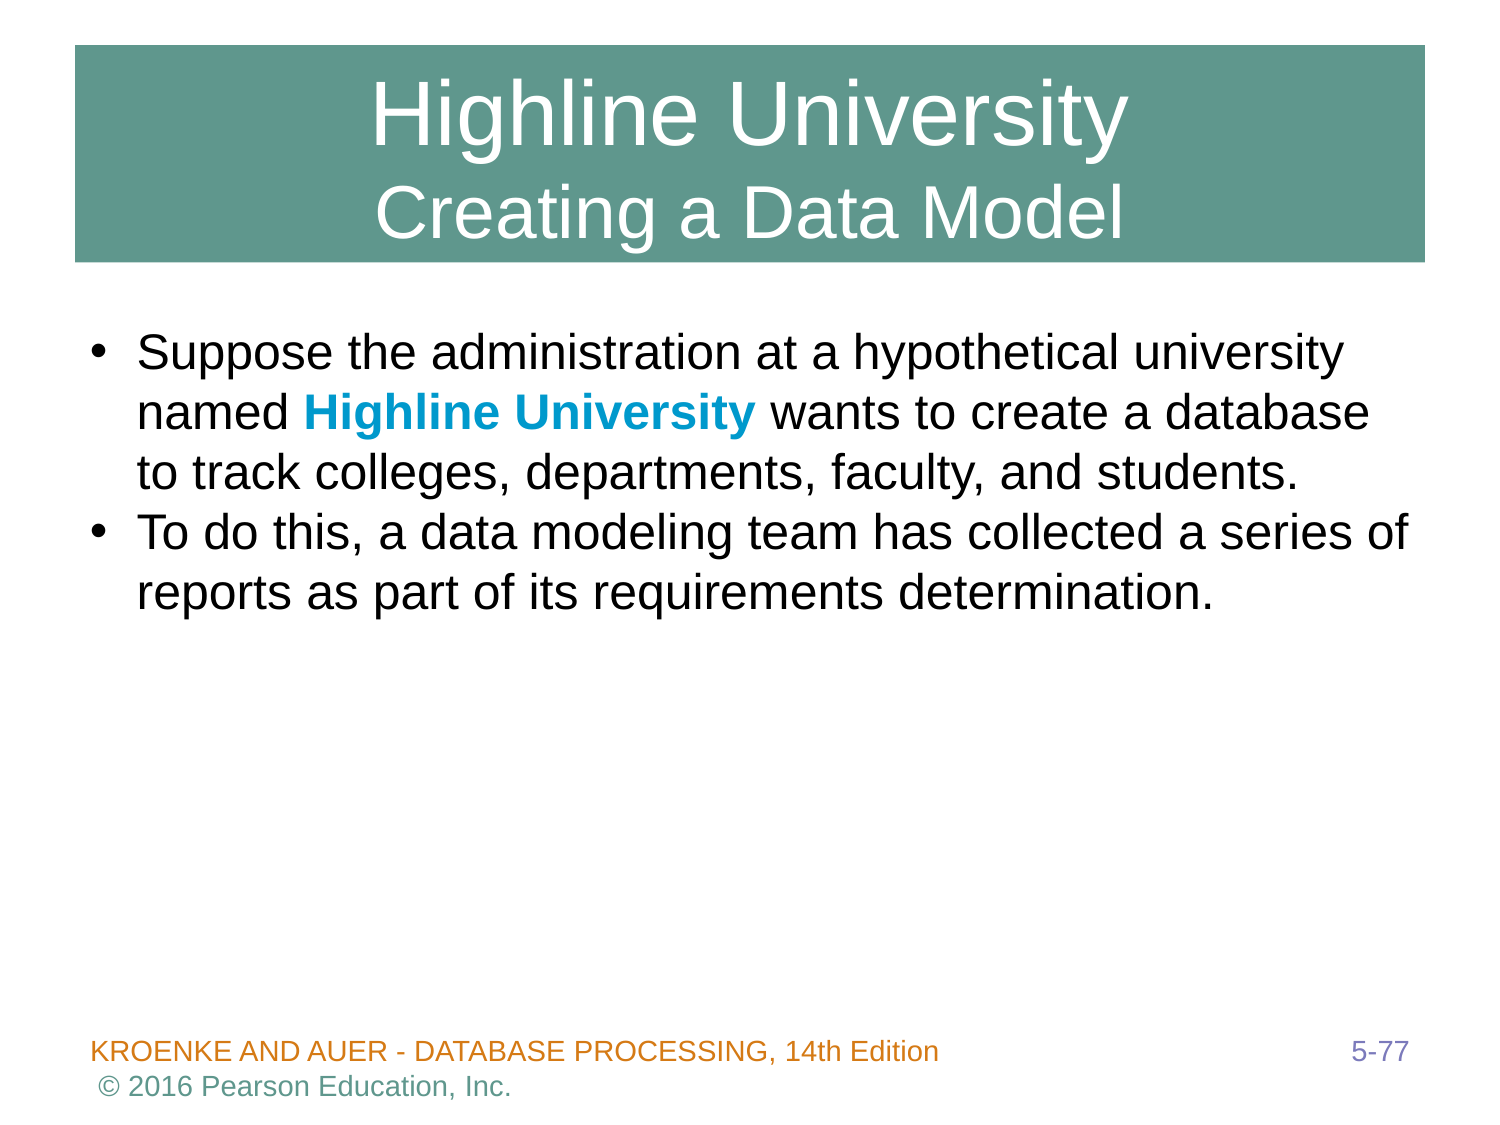

# Highline University Creating a Data Model
Suppose the administration at a hypothetical university named Highline University wants to create a database to track colleges, departments, faculty, and students.
To do this, a data modeling team has collected a series of reports as part of its requirements determination.
5-77

KROENKE AND AUER - DATABASE PROCESSING, 14th Edition  © 2016 Pearson Education, Inc.